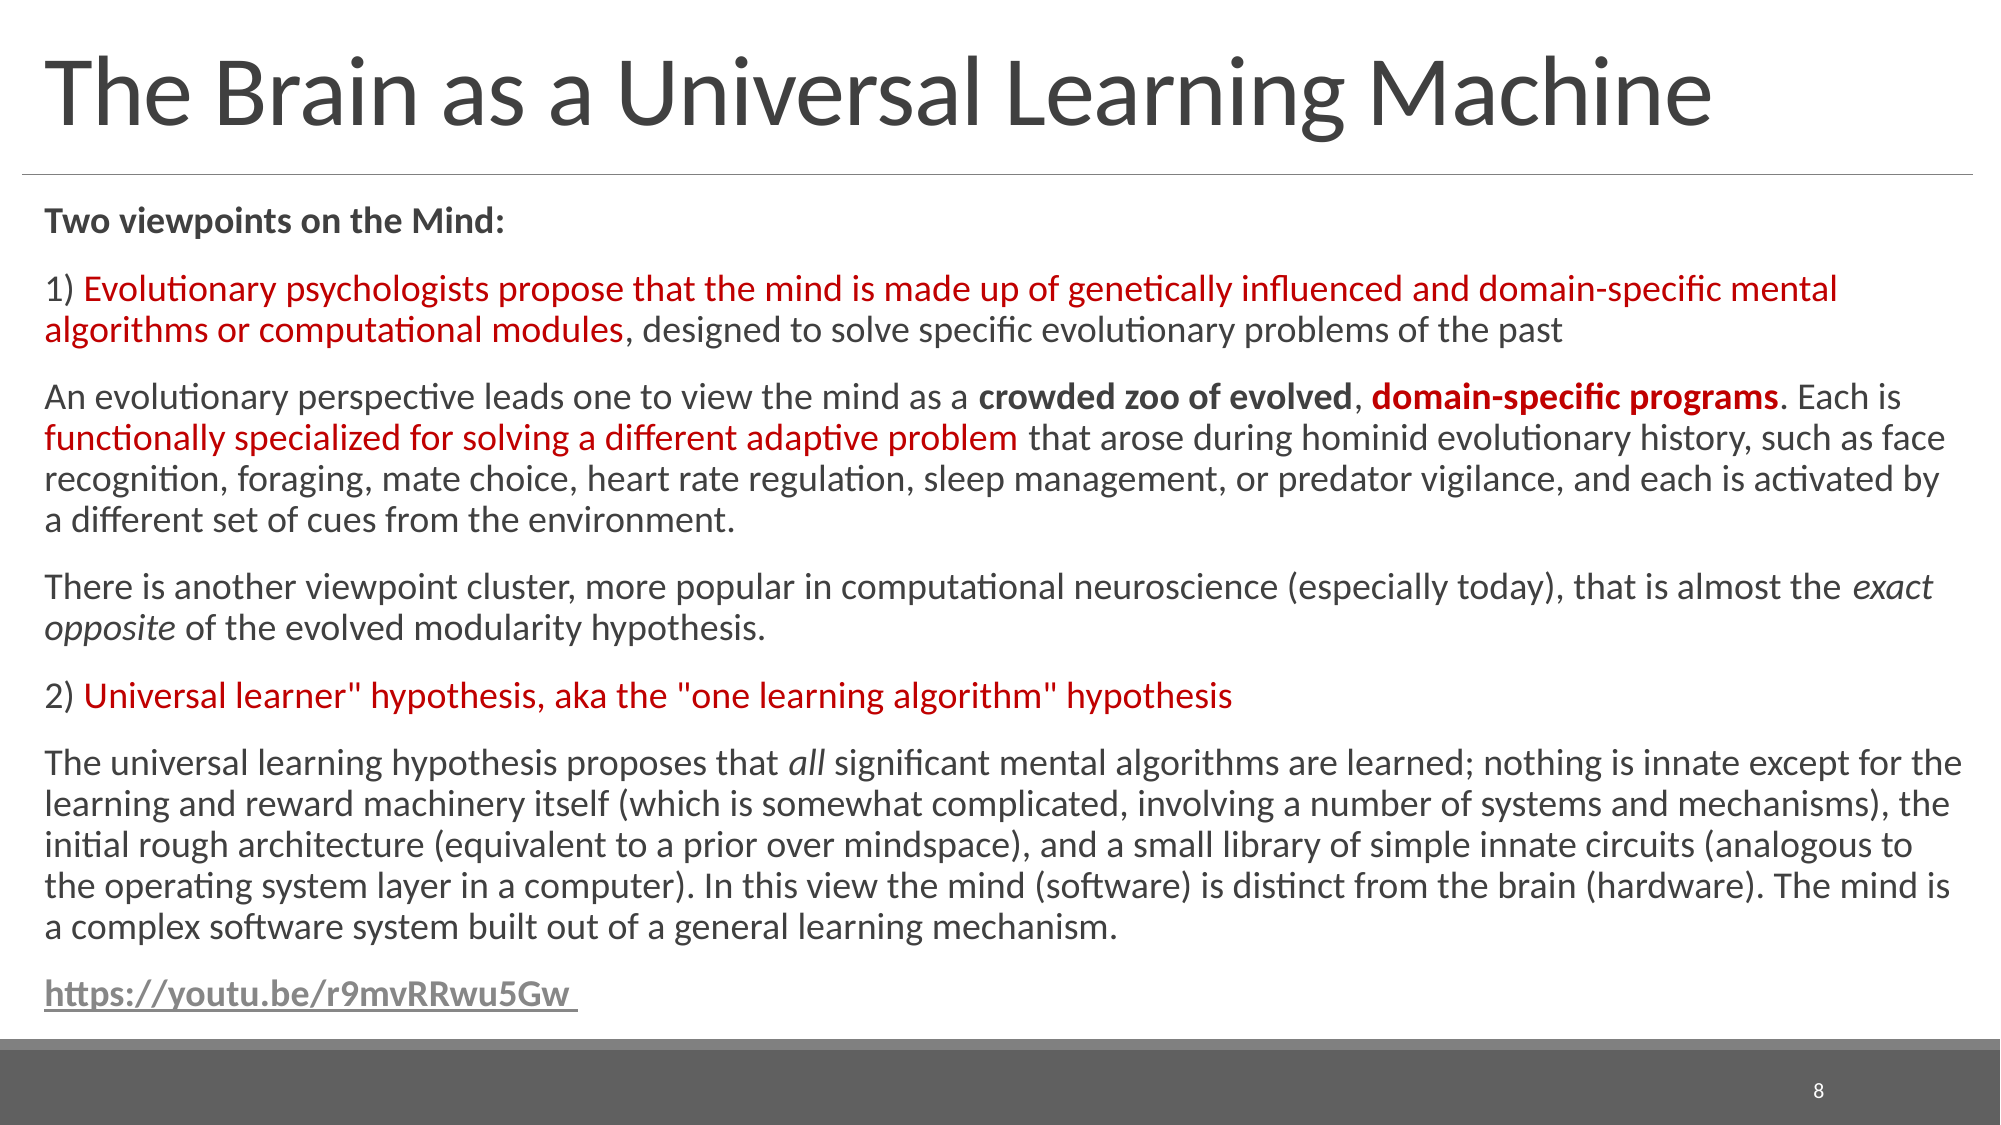

# The Brain as a Universal Learning Machine
Two viewpoints on the Mind:
1) Evolutionary psychologists propose that the mind is made up of genetically influenced and domain-specific mental algorithms or computational modules, designed to solve specific evolutionary problems of the past
An evolutionary perspective leads one to view the mind as a crowded zoo of evolved, domain-specific programs. Each is functionally specialized for solving a different adaptive problem that arose during hominid evolutionary history, such as face recognition, foraging, mate choice, heart rate regulation, sleep management, or predator vigilance, and each is activated by a different set of cues from the environment.
There is another viewpoint cluster, more popular in computational neuroscience (especially today), that is almost the exact opposite of the evolved modularity hypothesis.
2) Universal learner" hypothesis, aka the "one learning algorithm" hypothesis
The universal learning hypothesis proposes that all significant mental algorithms are learned; nothing is innate except for the learning and reward machinery itself (which is somewhat complicated, involving a number of systems and mechanisms), the initial rough architecture (equivalent to a prior over mindspace), and a small library of simple innate circuits (analogous to the operating system layer in a computer). In this view the mind (software) is distinct from the brain (hardware). The mind is a complex software system built out of a general learning mechanism.
https://youtu.be/r9mvRRwu5Gw

8